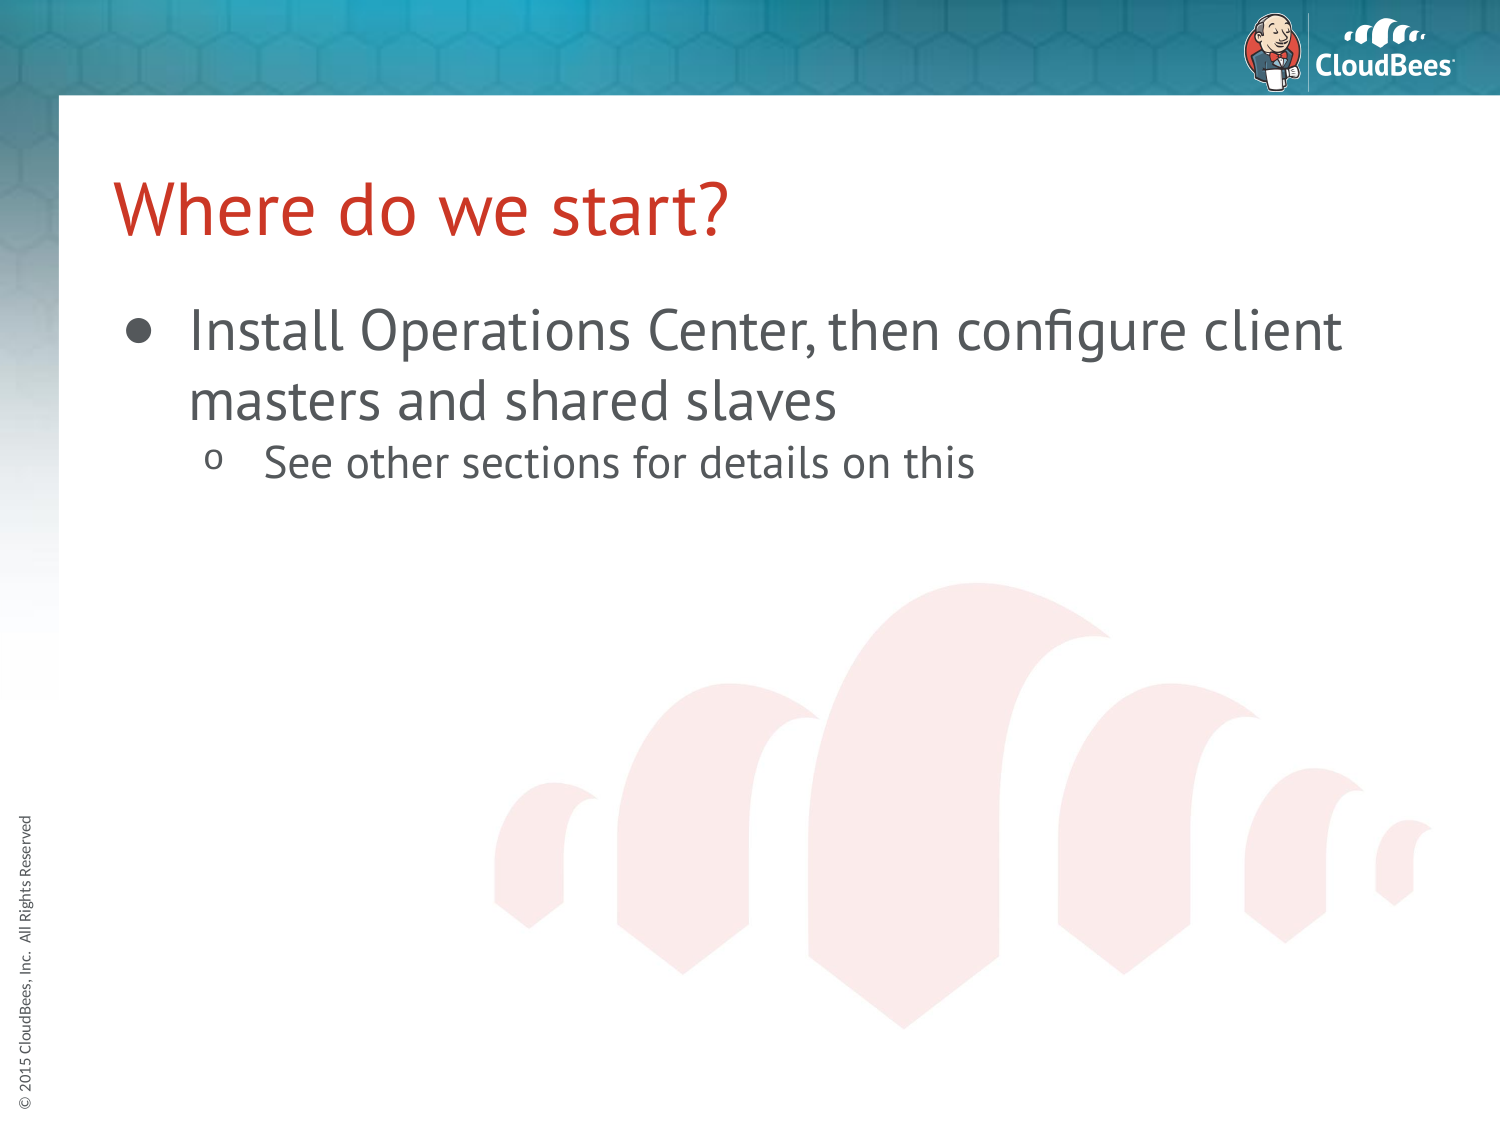

# Where do we start?
Install Operations Center, then configure client masters and shared slaves
See other sections for details on this